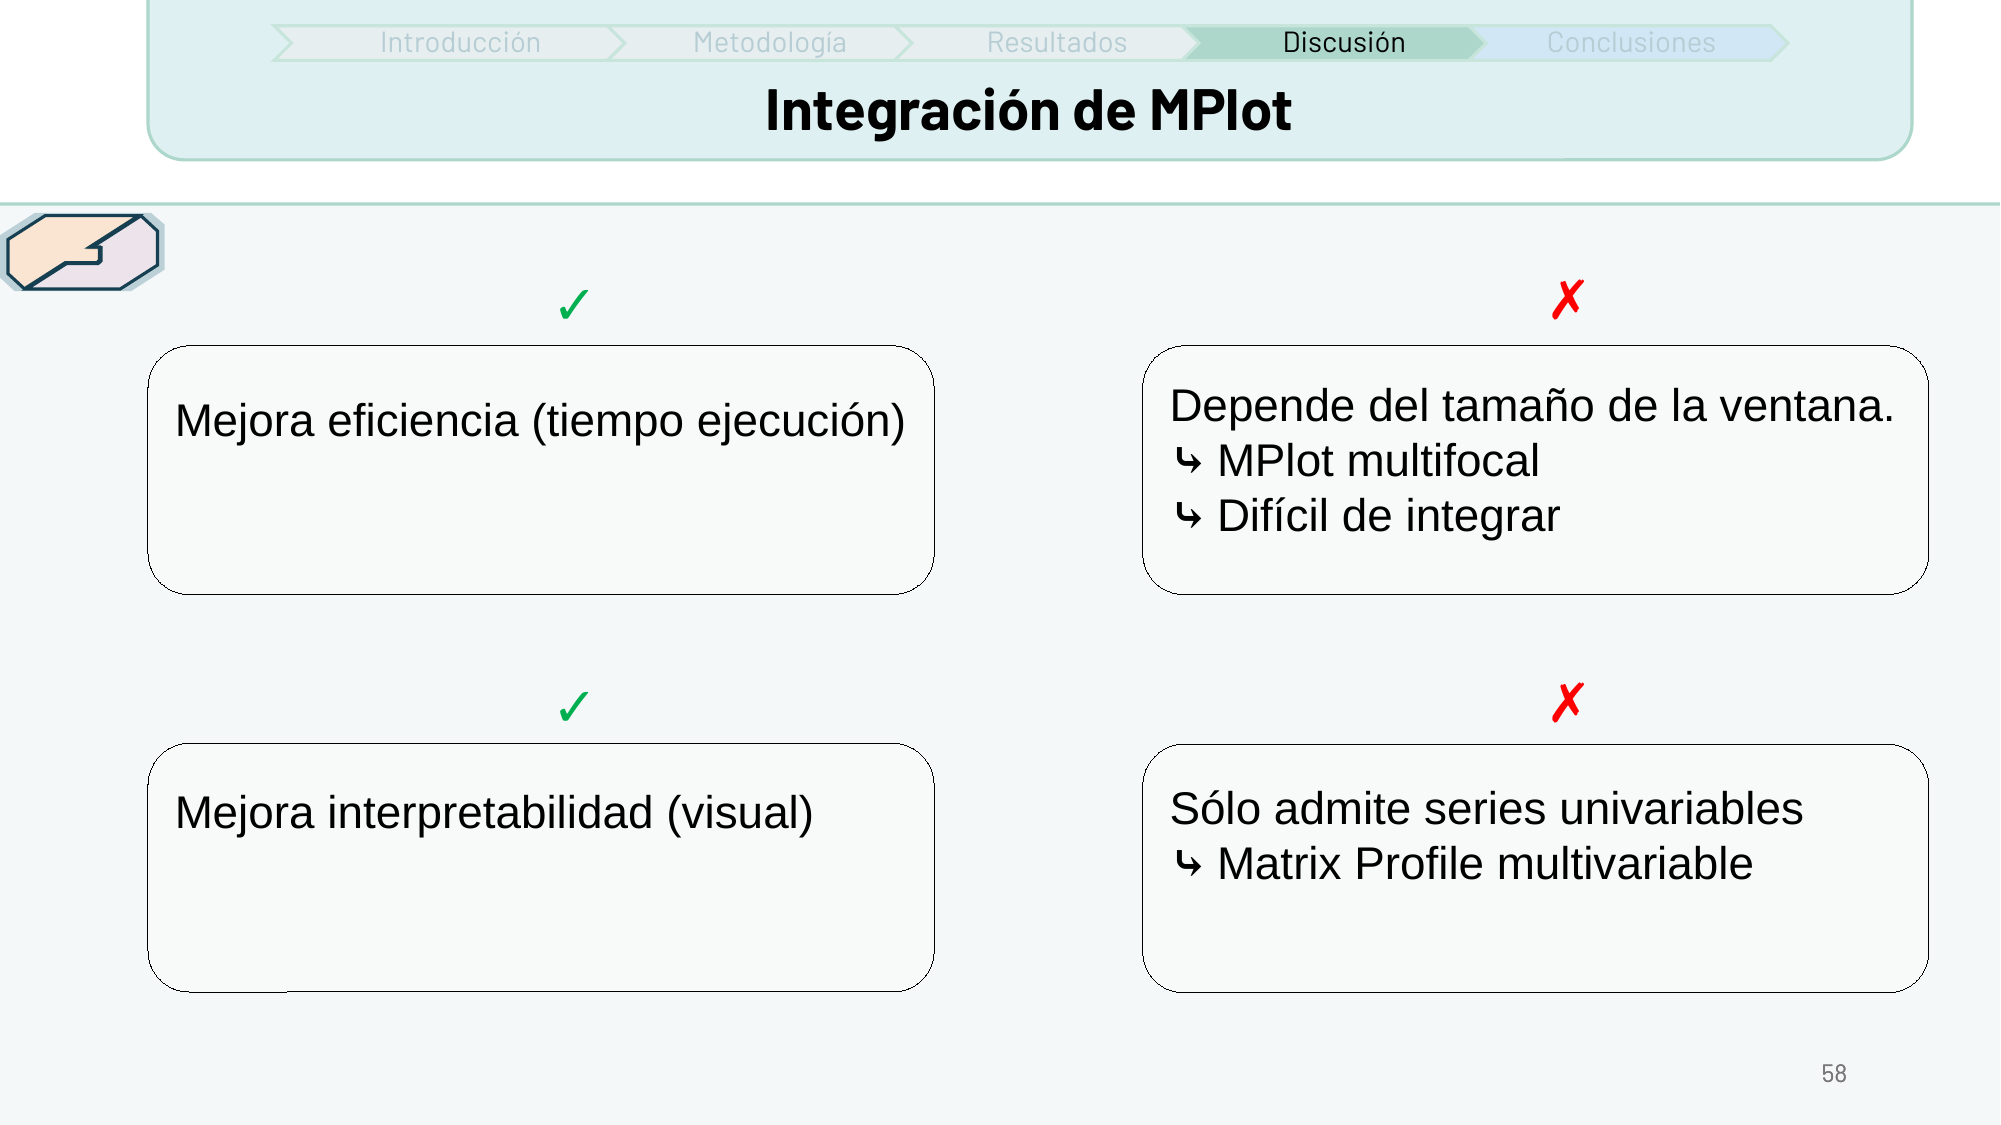

Integración de MPlot
Introducción
Metodología
Resultados
Discusión
Conclusiones

✗

Depende del tamaño de la ventana.
⤷ MPlot multifocal
⤷ Difícil de integrar

✓

Mejora eficiencia (tiempo ejecución)

✓

Mejora interpretabilidad (visual)

✗

Sólo admite series univariables
⤷ Matrix Profile multivariable

58
58